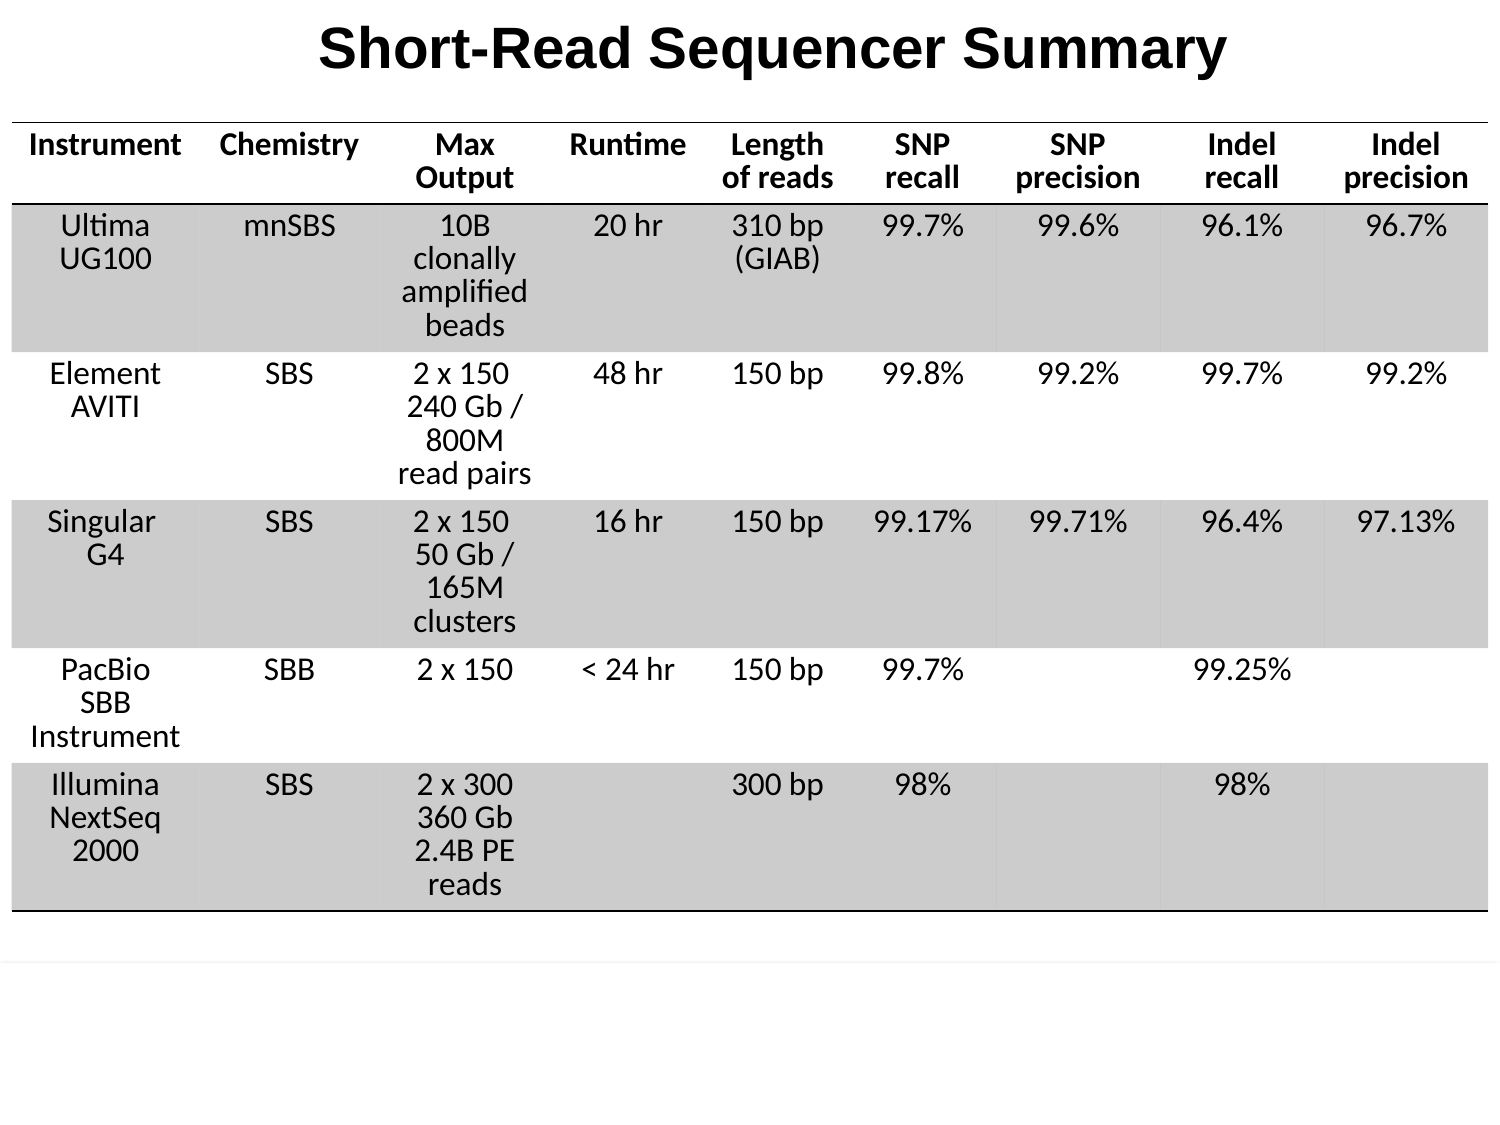

Short-Read Sequencer Summary
| Instrument | Chemistry | Max Output | Runtime | Length of reads | SNP recall | SNP precision | Indel recall | Indel precision |
| --- | --- | --- | --- | --- | --- | --- | --- | --- |
| Ultima UG100 | mnSBS | 10B clonally amplified beads | 20 hr | 310 bp (GIAB) | 99.7% | 99.6% | 96.1% | 96.7% |
| Element AVITI | SBS | 2 x 150 240 Gb / 800M read pairs | 48 hr | 150 bp | 99.8% | 99.2% | 99.7% | 99.2% |
| Singular G4 | SBS | 2 x 150 50 Gb / 165M clusters | 16 hr | 150 bp | 99.17% | 99.71% | 96.4% | 97.13% |
| PacBio SBB Instrument | SBB | 2 x 150 | < 24 hr | 150 bp | 99.7% |  | 99.25% |  |
| Illumina NextSeq 2000 | SBS | 2 x 300 360 Gb 2.4B PE reads |  | 300 bp | 98% |  | 98% |  |